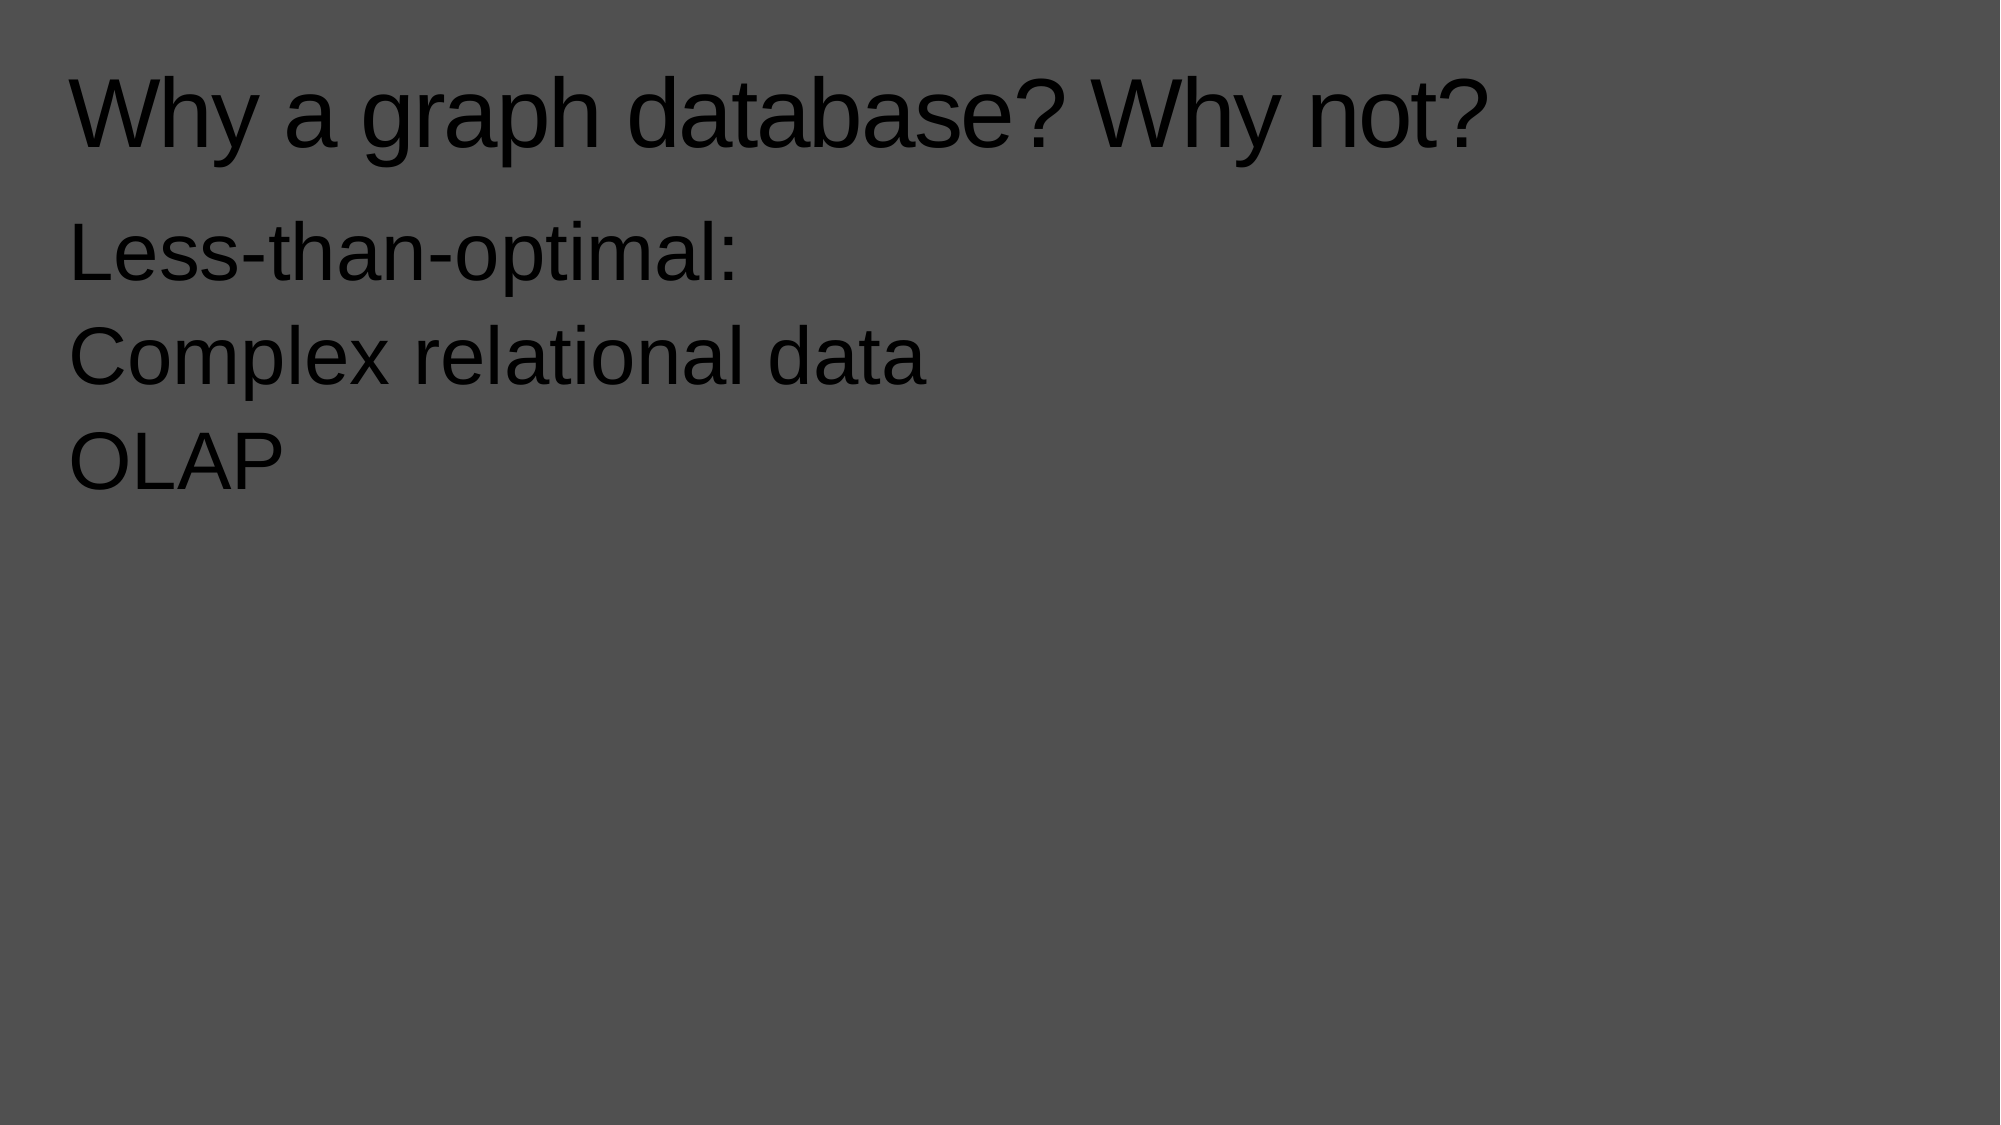

# Why a graph database? Why not?
Less-than-optimal:
Complex relational data
OLAP